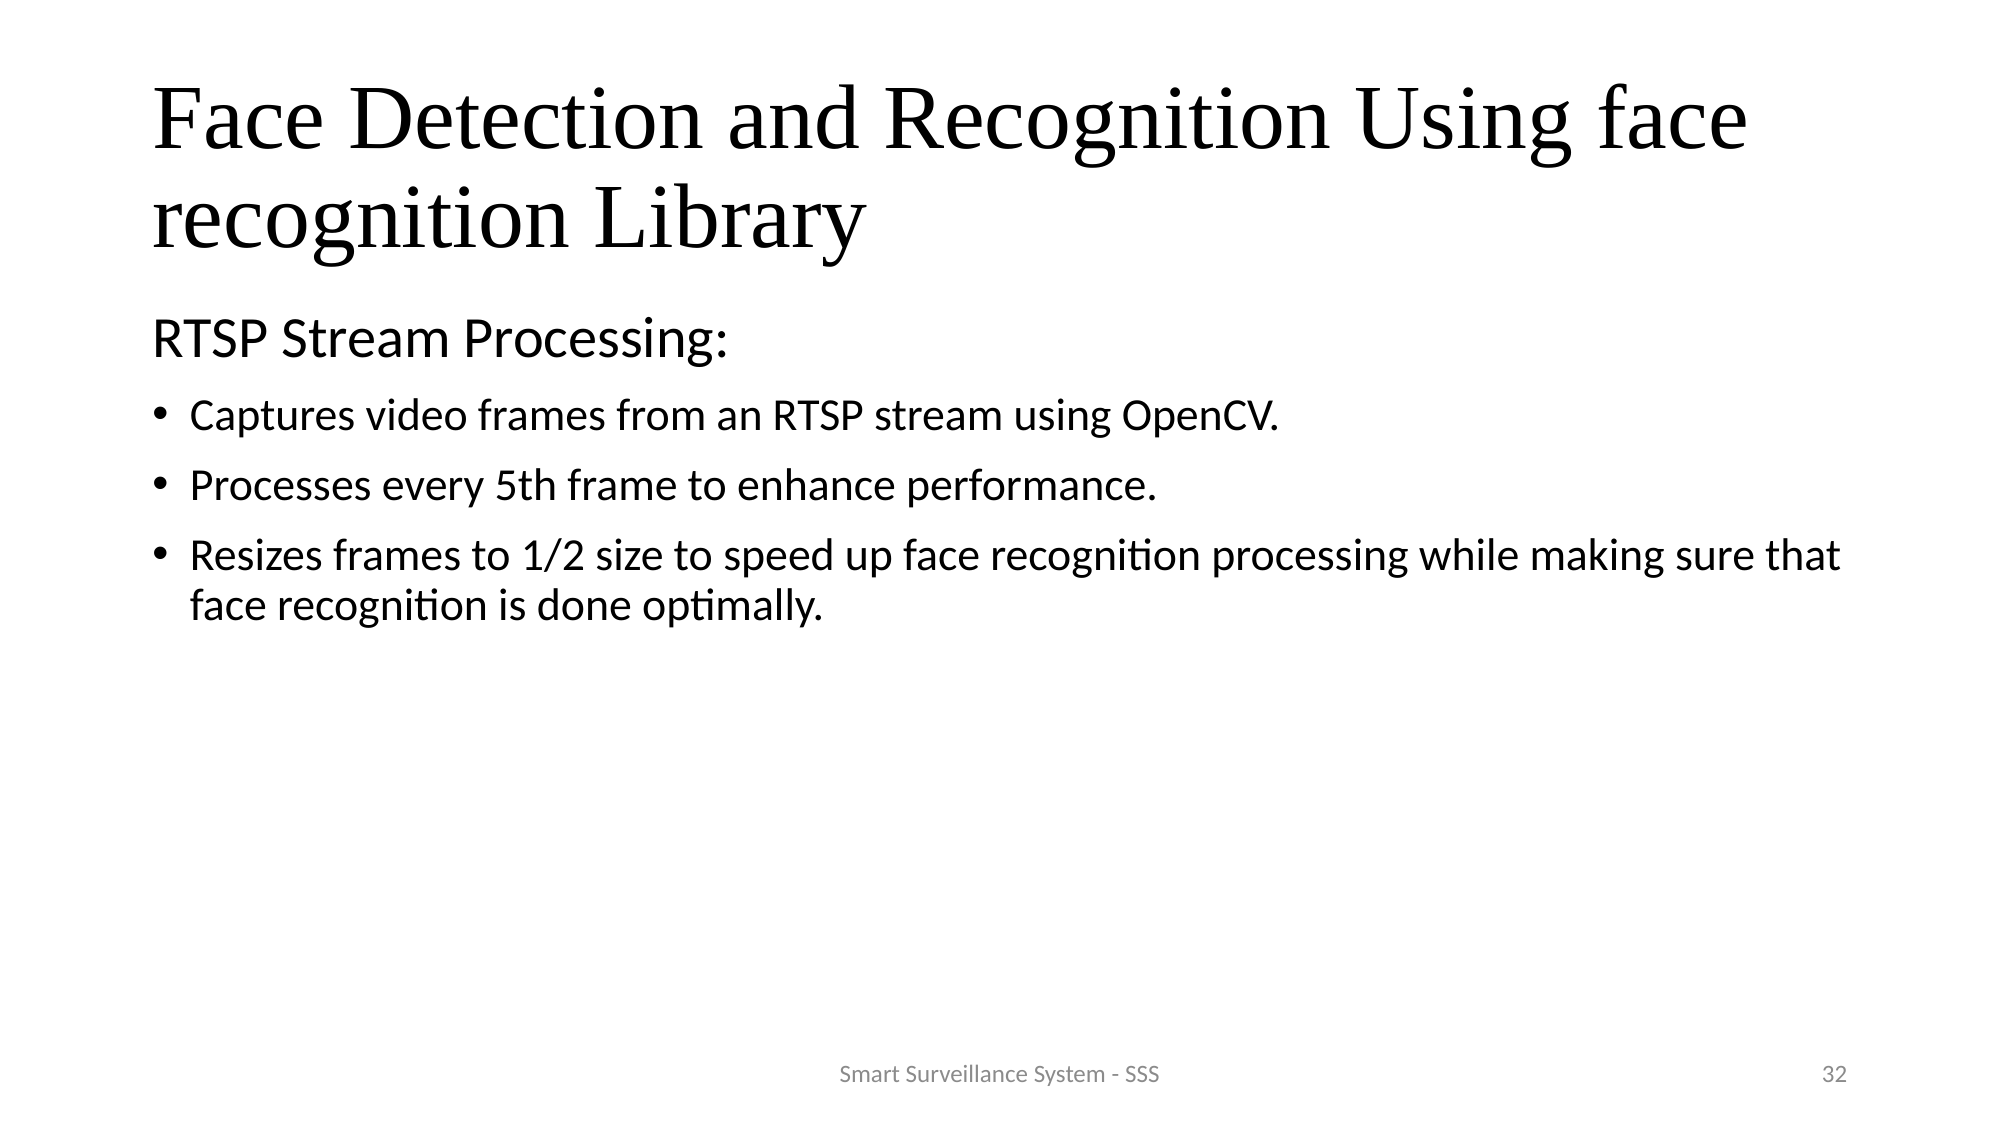

# Face Detection and Recognition Using face recognition Library
RTSP Stream Processing:
Captures video frames from an RTSP stream using OpenCV.
Processes every 5th frame to enhance performance.
Resizes frames to 1/2 size to speed up face recognition processing while making sure that face recognition is done optimally.
Smart Surveillance System - SSS
32